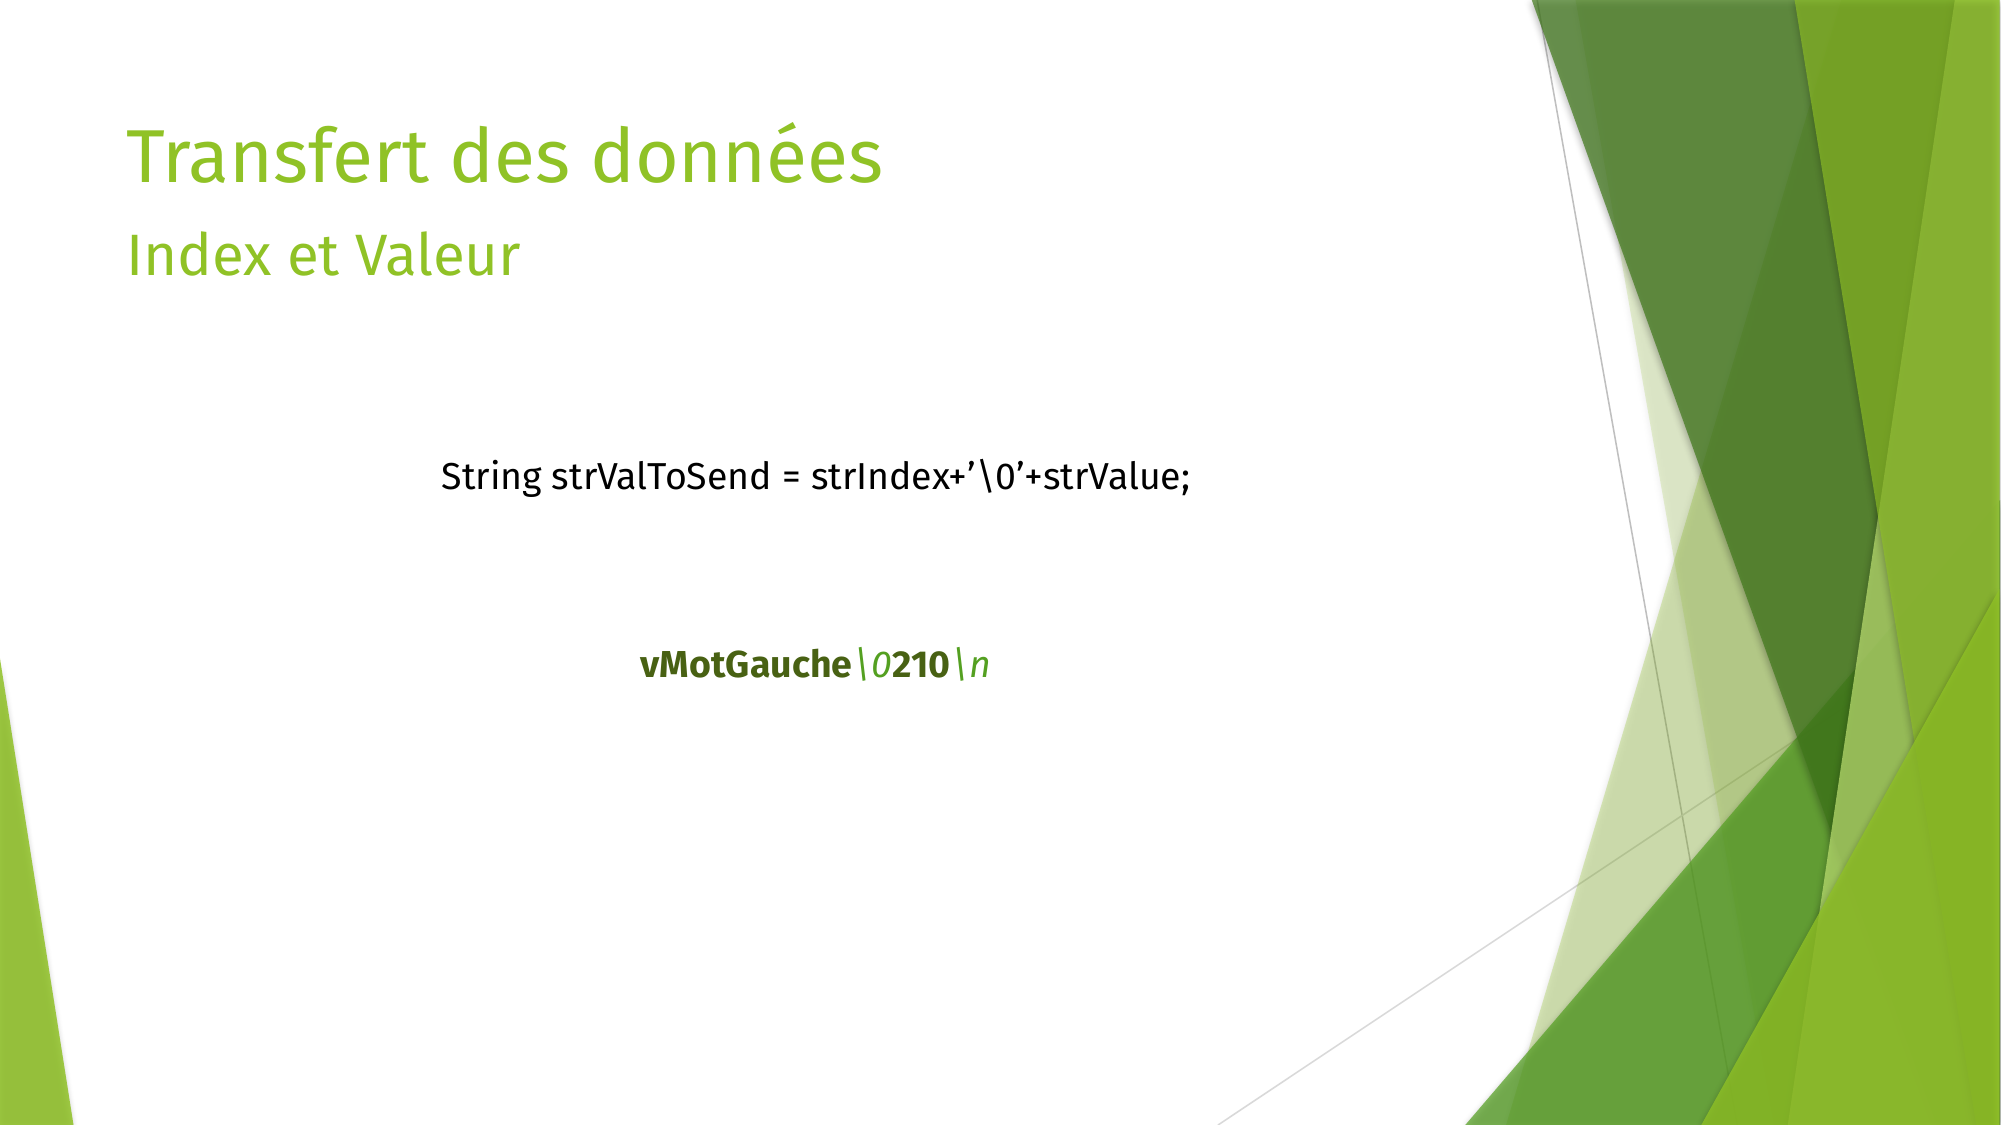

# Transfert des données
Index et Valeur
String strValToSend = strIndex+’\0’+strValue;
vMotGauche\0210\n